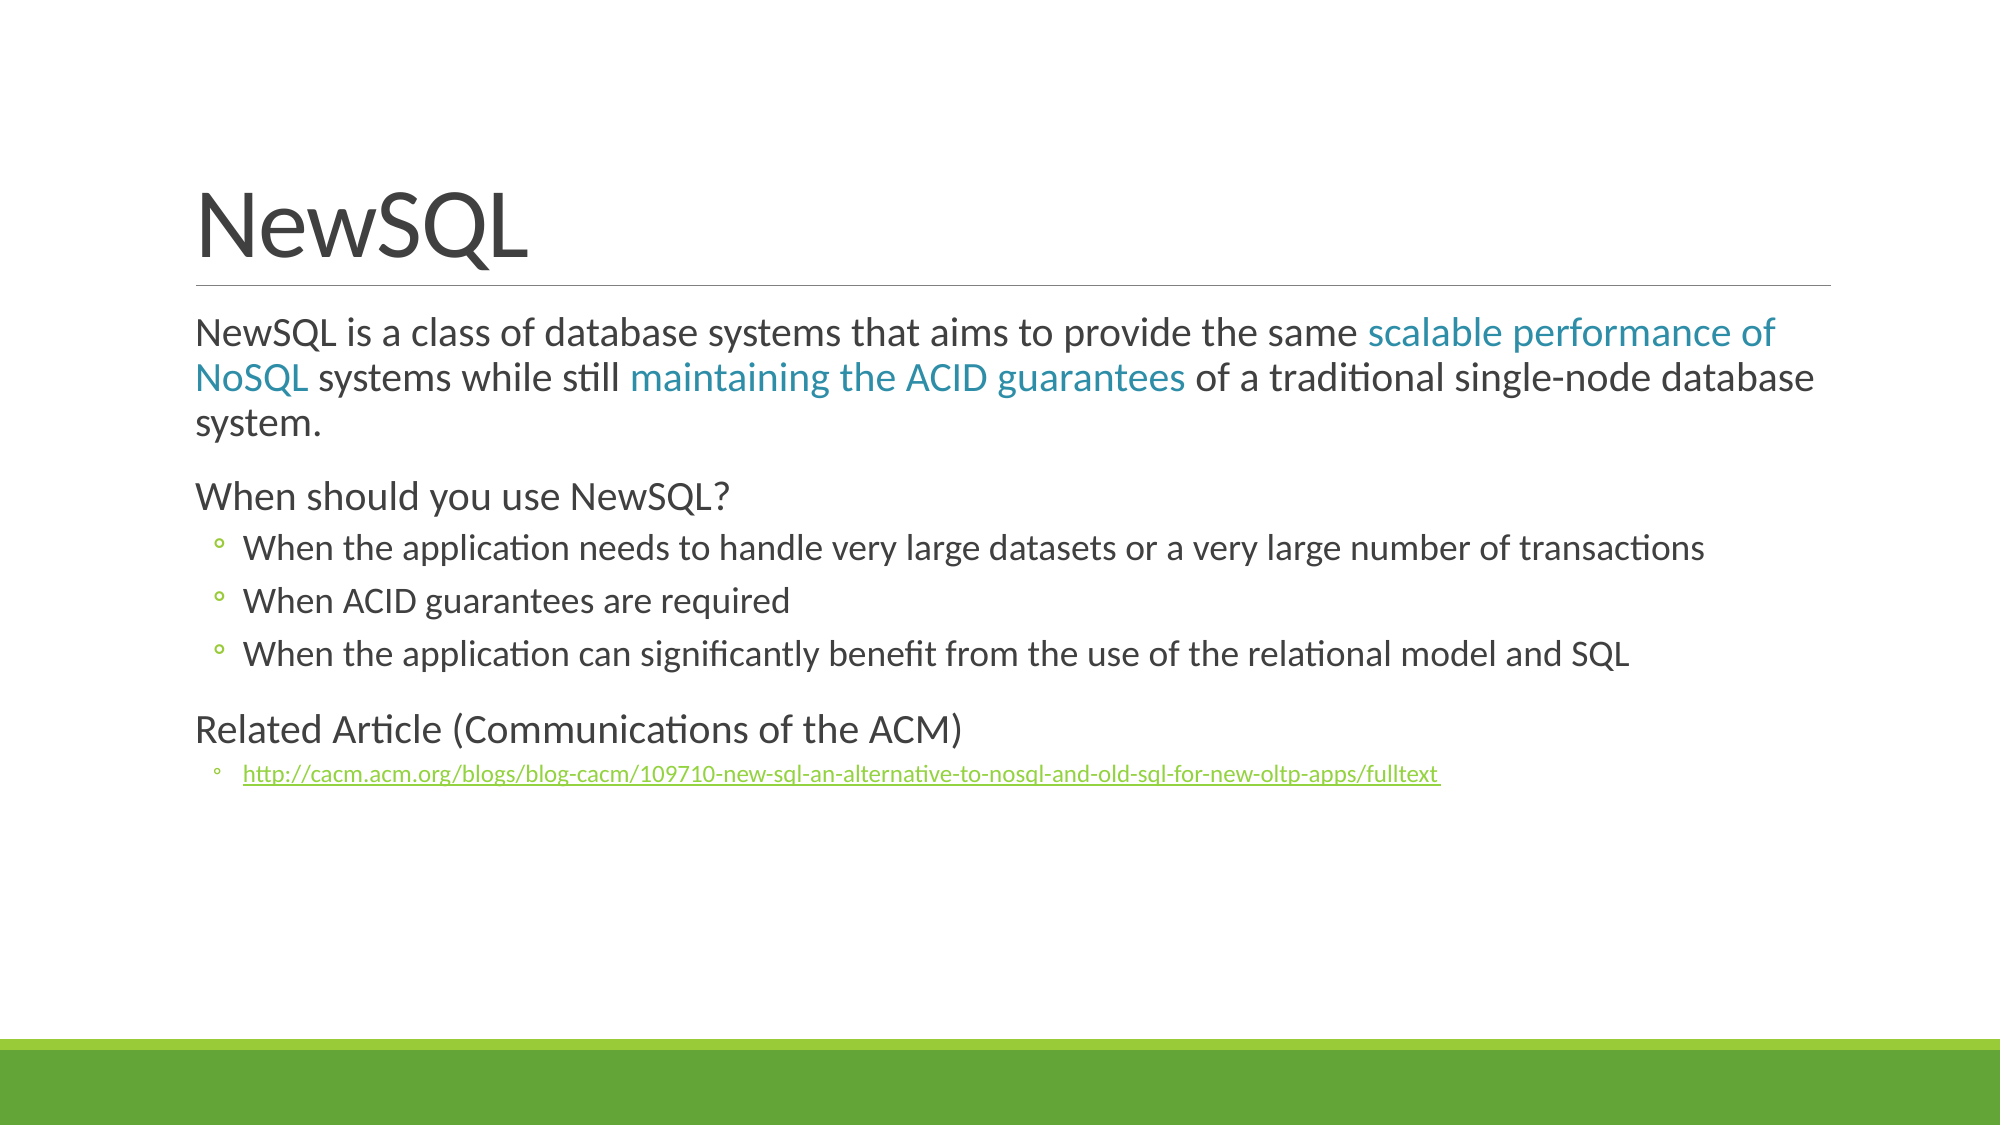

# NewSQL
NewSQL is a class of database systems that aims to provide the same scalable performance of NoSQL systems while still maintaining the ACID guarantees of a traditional single-node database system.
When should you use NewSQL?
When the application needs to handle very large datasets or a very large number of transactions
When ACID guarantees are required
When the application can significantly benefit from the use of the relational model and SQL
Related Article (Communications of the ACM)
http://cacm.acm.org/blogs/blog-cacm/109710-new-sql-an-alternative-to-nosql-and-old-sql-for-new-oltp-apps/fulltext